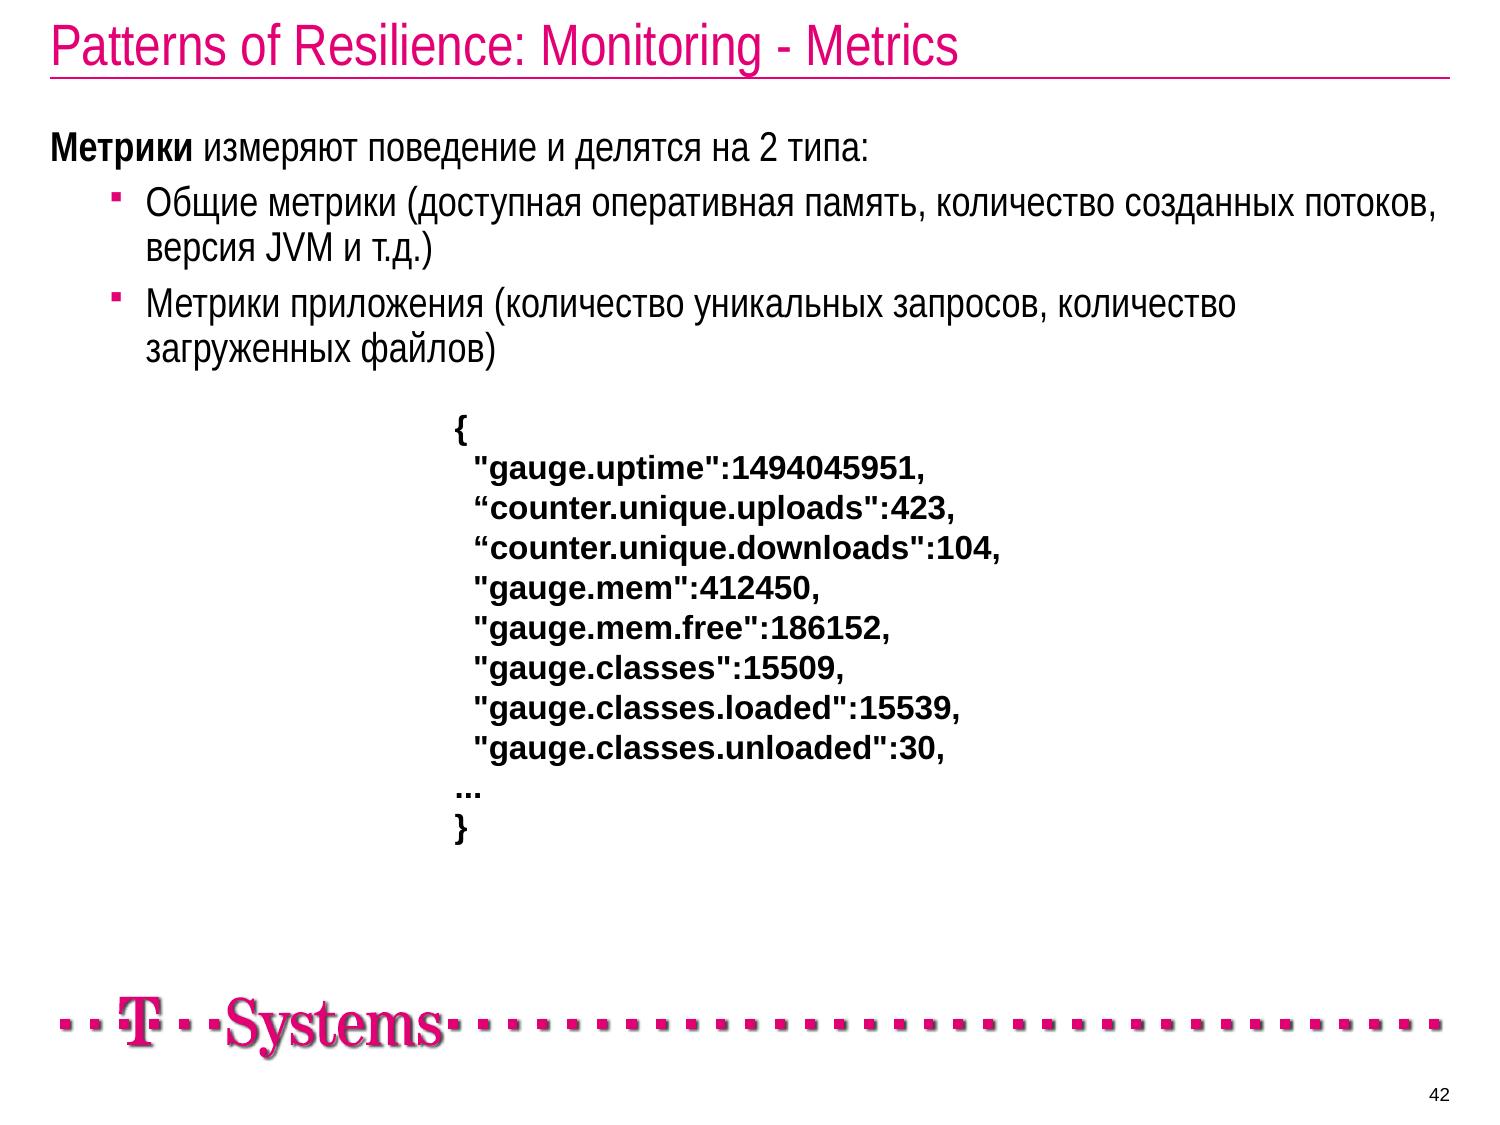

# Patterns of Resilience: Monitoring - Metrics
Метрики измеряют поведение и делятся на 2 типа:
Общие метрики (доступная оперативная память, количество созданных потоков, версия JVM и т.д.)
Метрики приложения (количество уникальных запросов, количество загруженных файлов)

{
  "gauge.uptime":1494045951,
  “counter.unique.uploads":423,
  “counter.unique.downloads":104,
  "gauge.mem":412450,
  "gauge.mem.free":186152,
  "gauge.classes":15509,
  "gauge.classes.loaded":15539,
  "gauge.classes.unloaded":30,
...
}
42